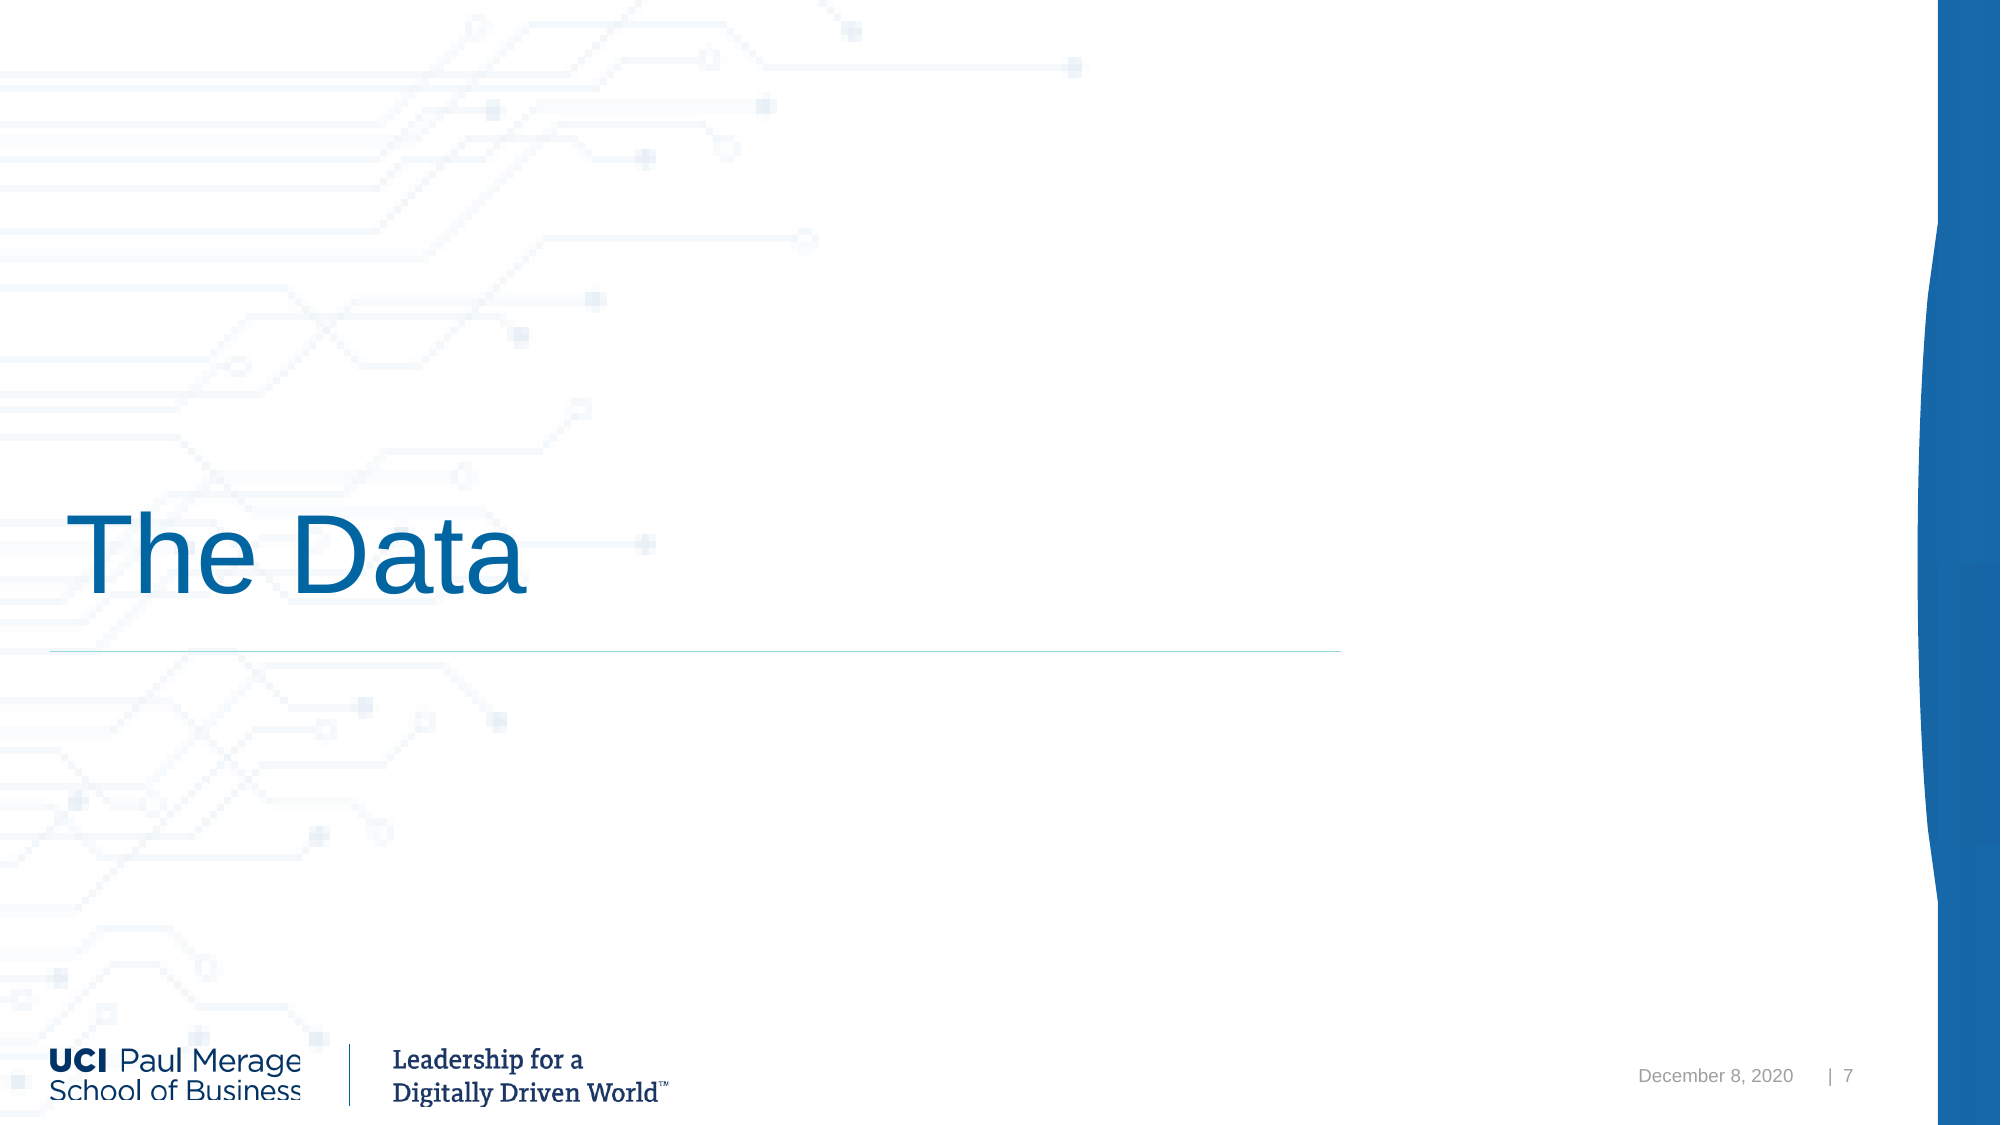

# The Data

December 8, 2020
|  7